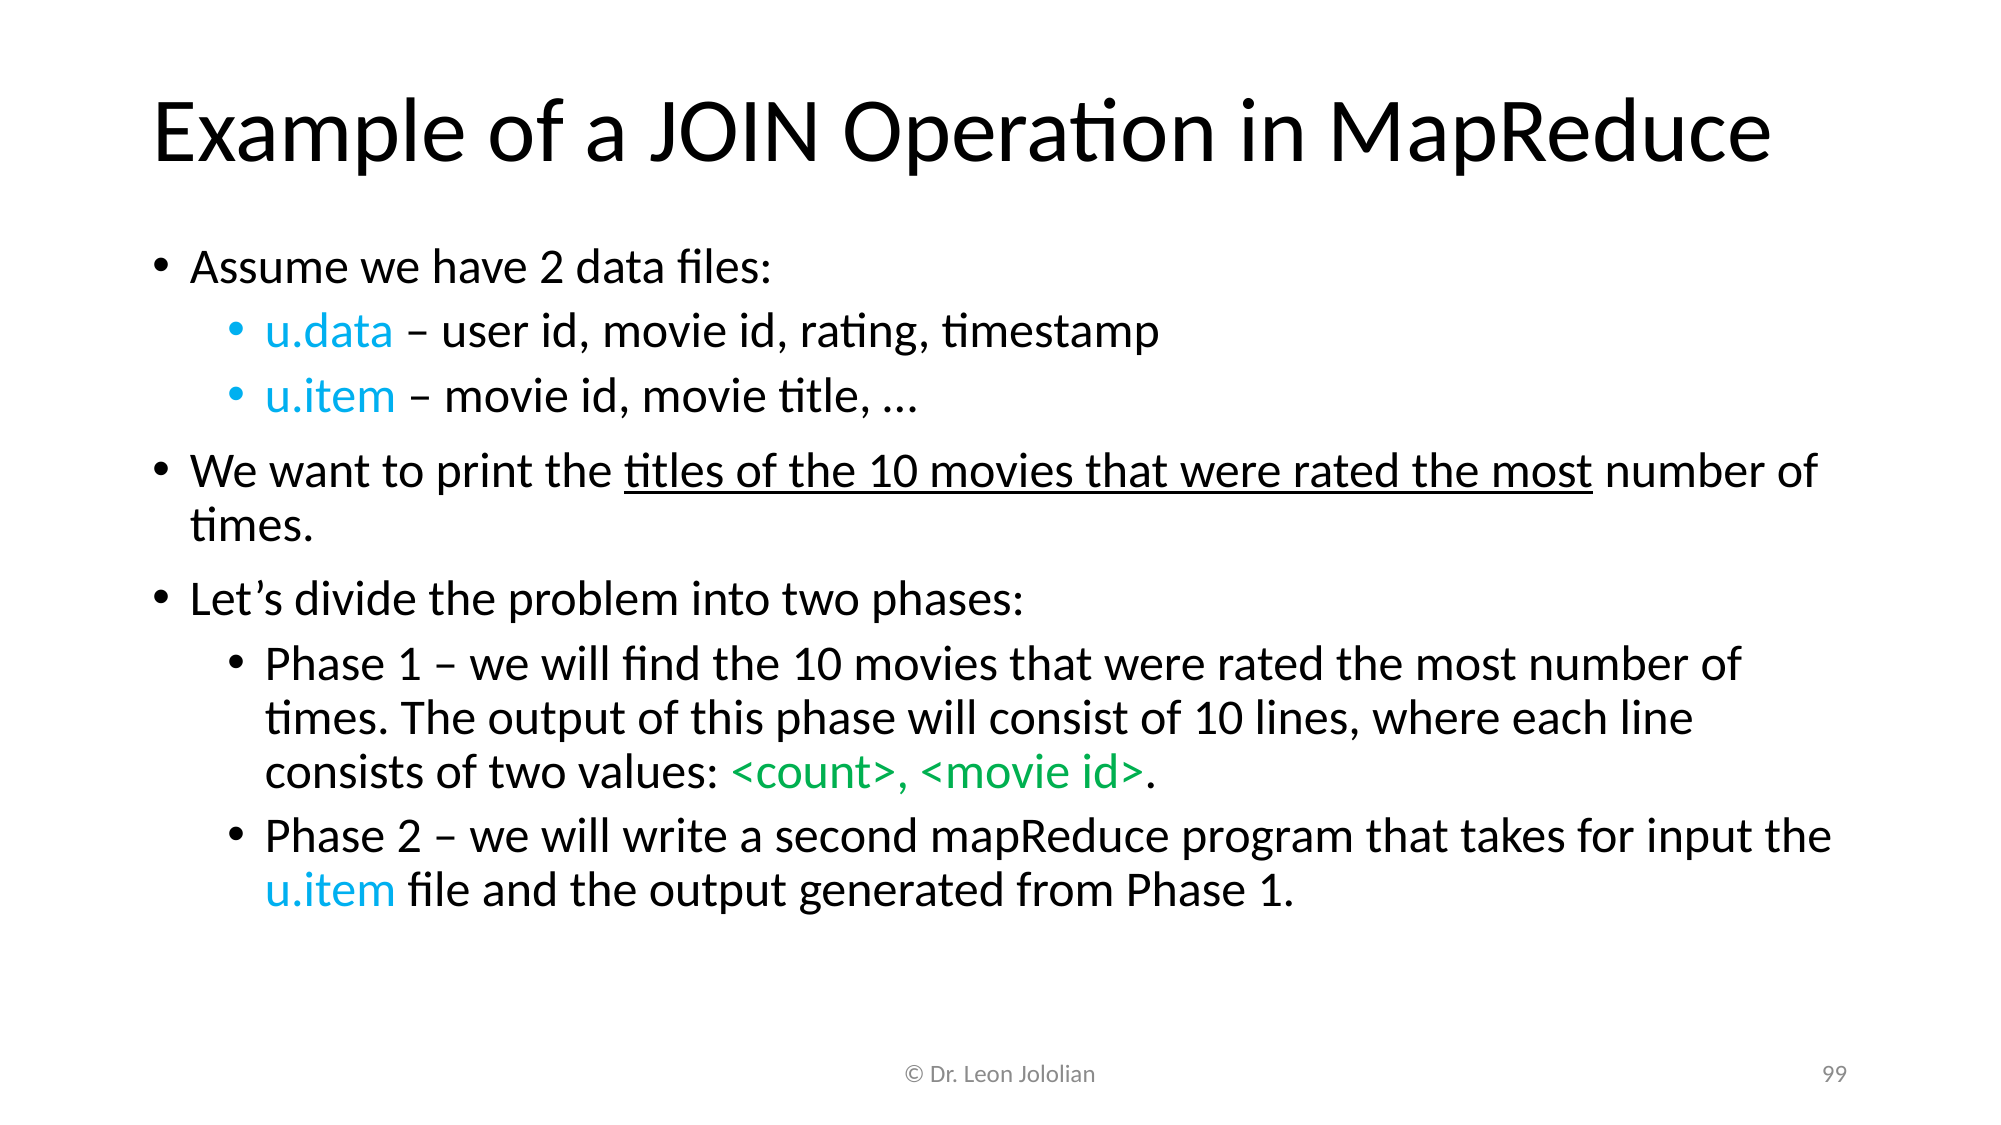

# Example of a JOIN Operation in MapReduce
Assume we have 2 data files:
u.data – user id, movie id, rating, timestamp
u.item – movie id, movie title, …
We want to print the titles of the 10 movies that were rated the most number of times.
Let’s divide the problem into two phases:
Phase 1 – we will find the 10 movies that were rated the most number of times. The output of this phase will consist of 10 lines, where each line consists of two values: <count>, <movie id>.
Phase 2 – we will write a second mapReduce program that takes for input the u.item file and the output generated from Phase 1.
© Dr. Leon Jololian
99